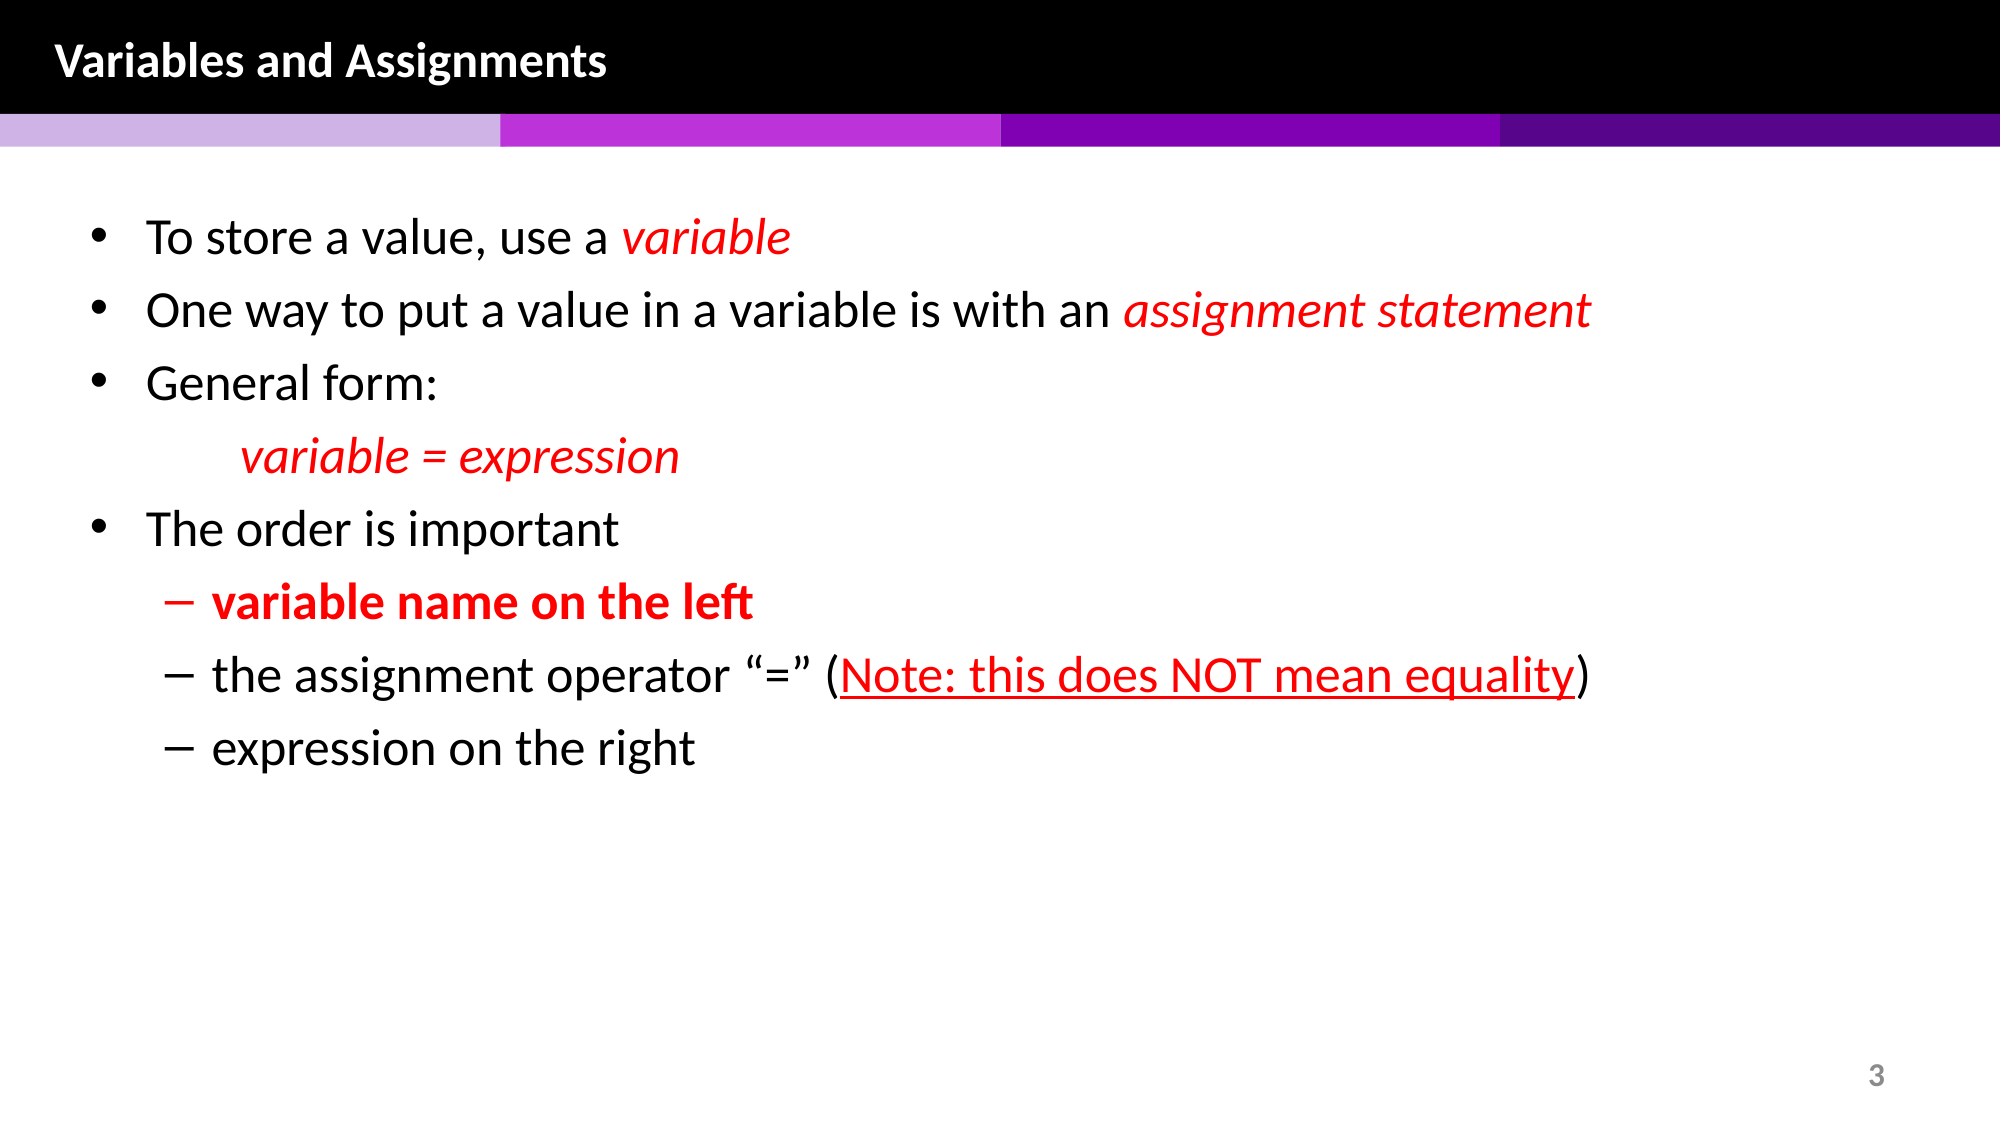

Variables and Assignments
To store a value, use a variable
One way to put a value in a variable is with an assignment statement
General form:
variable = expression
The order is important
variable name on the left
the assignment operator “=” (Note: this does NOT mean equality)
expression on the right